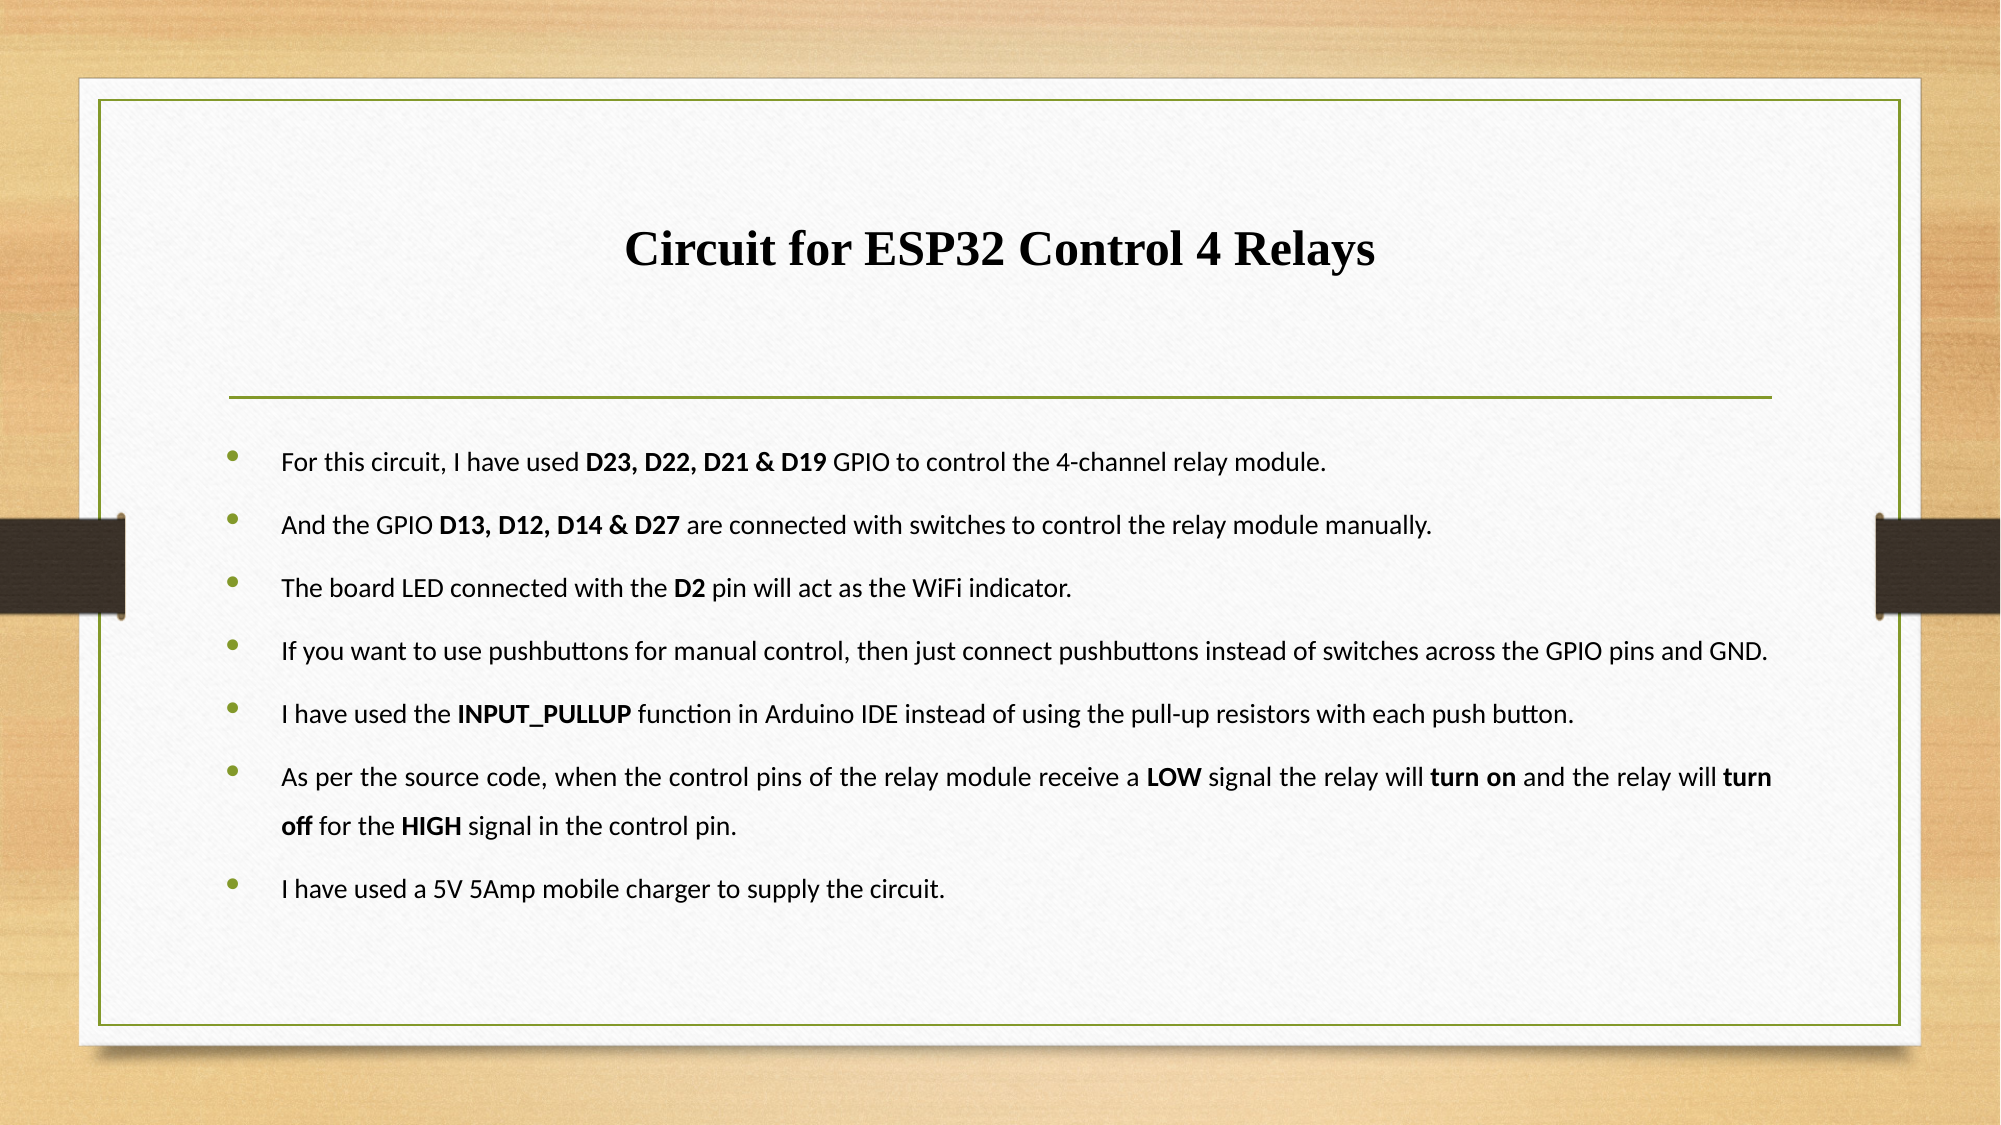

# Circuit for ESP32 Control 4 Relays
For this circuit, I have used D23, D22, D21 & D19 GPIO to control the 4-channel relay module.
And the GPIO D13, D12, D14 & D27 are connected with switches to control the relay module manually.
The board LED connected with the D2 pin will act as the WiFi indicator.
If you want to use pushbuttons for manual control, then just connect pushbuttons instead of switches across the GPIO pins and GND.
I have used the INPUT_PULLUP function in Arduino IDE instead of using the pull-up resistors with each push button.
As per the source code, when the control pins of the relay module receive a LOW signal the relay will turn on and the relay will turn off for the HIGH signal in the control pin.
I have used a 5V 5Amp mobile charger to supply the circuit.